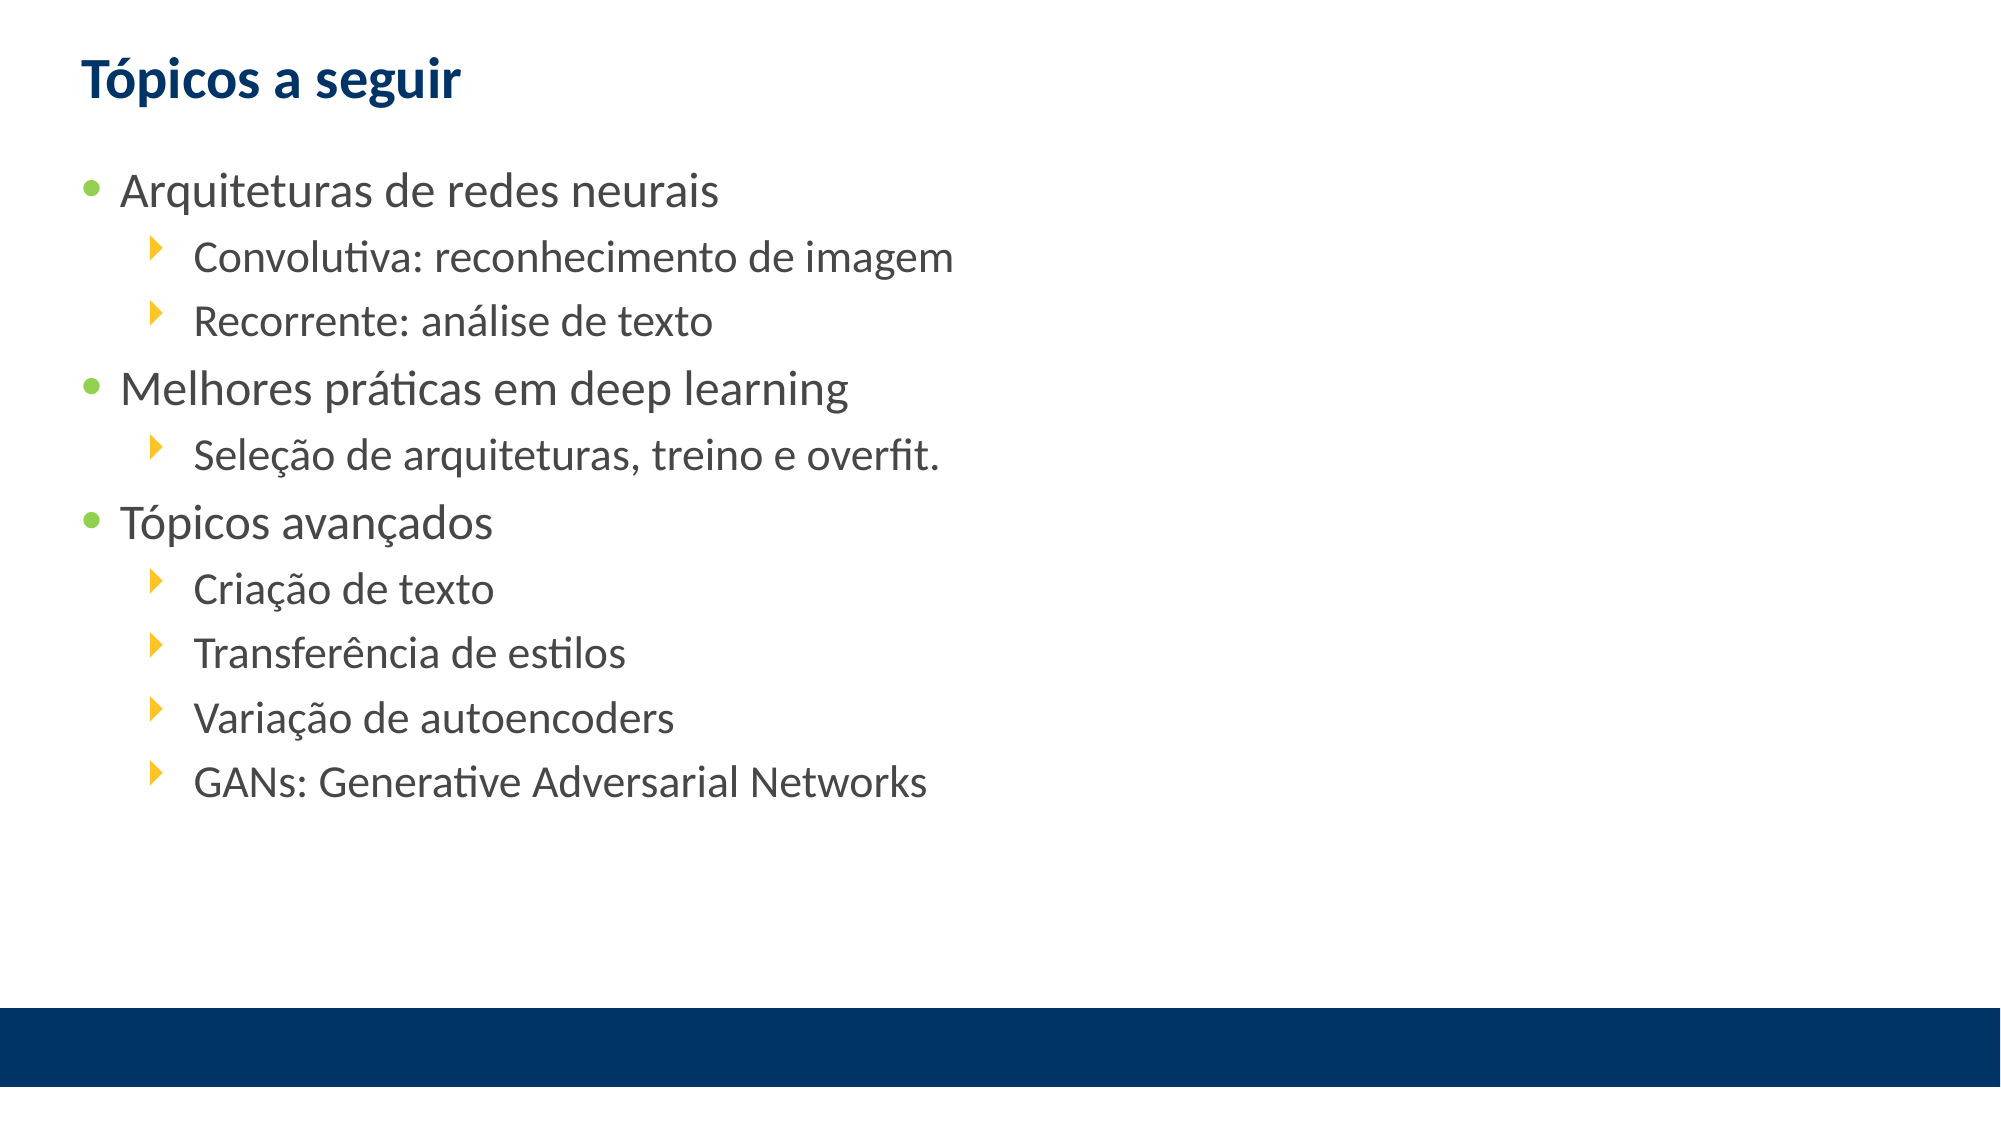

# Tópicos a seguir
Arquiteturas de redes neurais
Convolutiva: reconhecimento de imagem
Recorrente: análise de texto
Melhores práticas em deep learning
Seleção de arquiteturas, treino e overfit.
Tópicos avançados
Criação de texto
Transferência de estilos
Variação de autoencoders
GANs: Generative Adversarial Networks